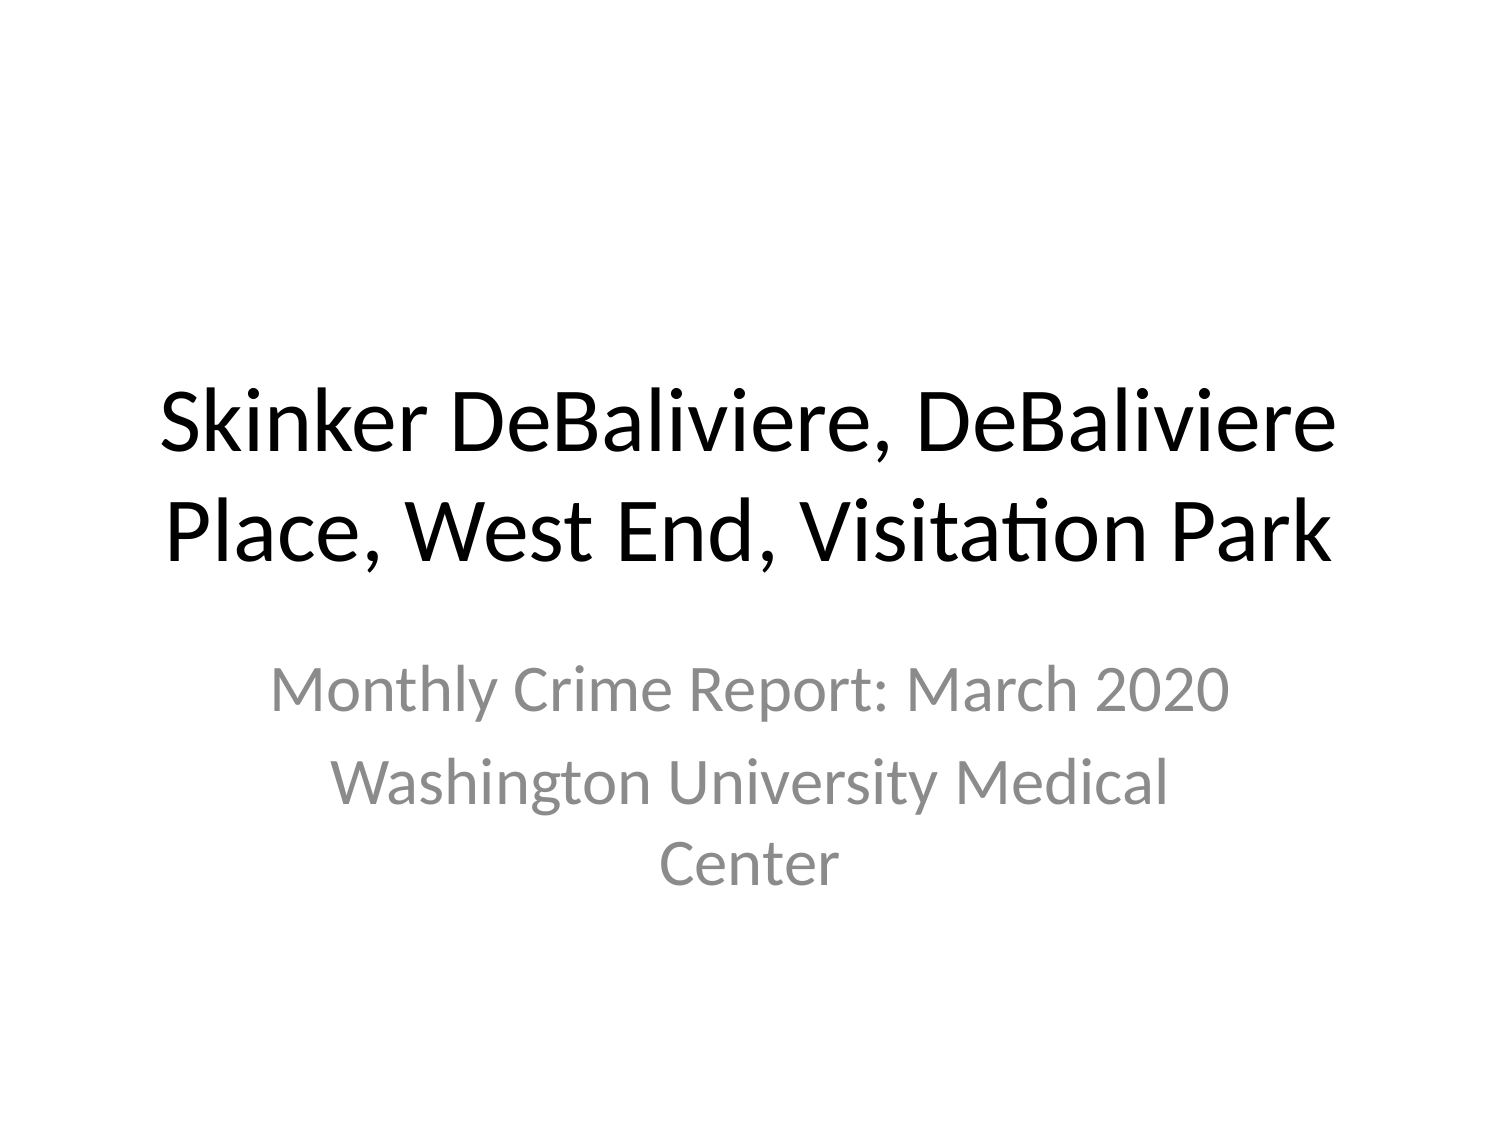

# Skinker DeBaliviere, DeBaliviere Place, West End, Visitation Park
Monthly Crime Report: March 2020
Washington University Medical Center